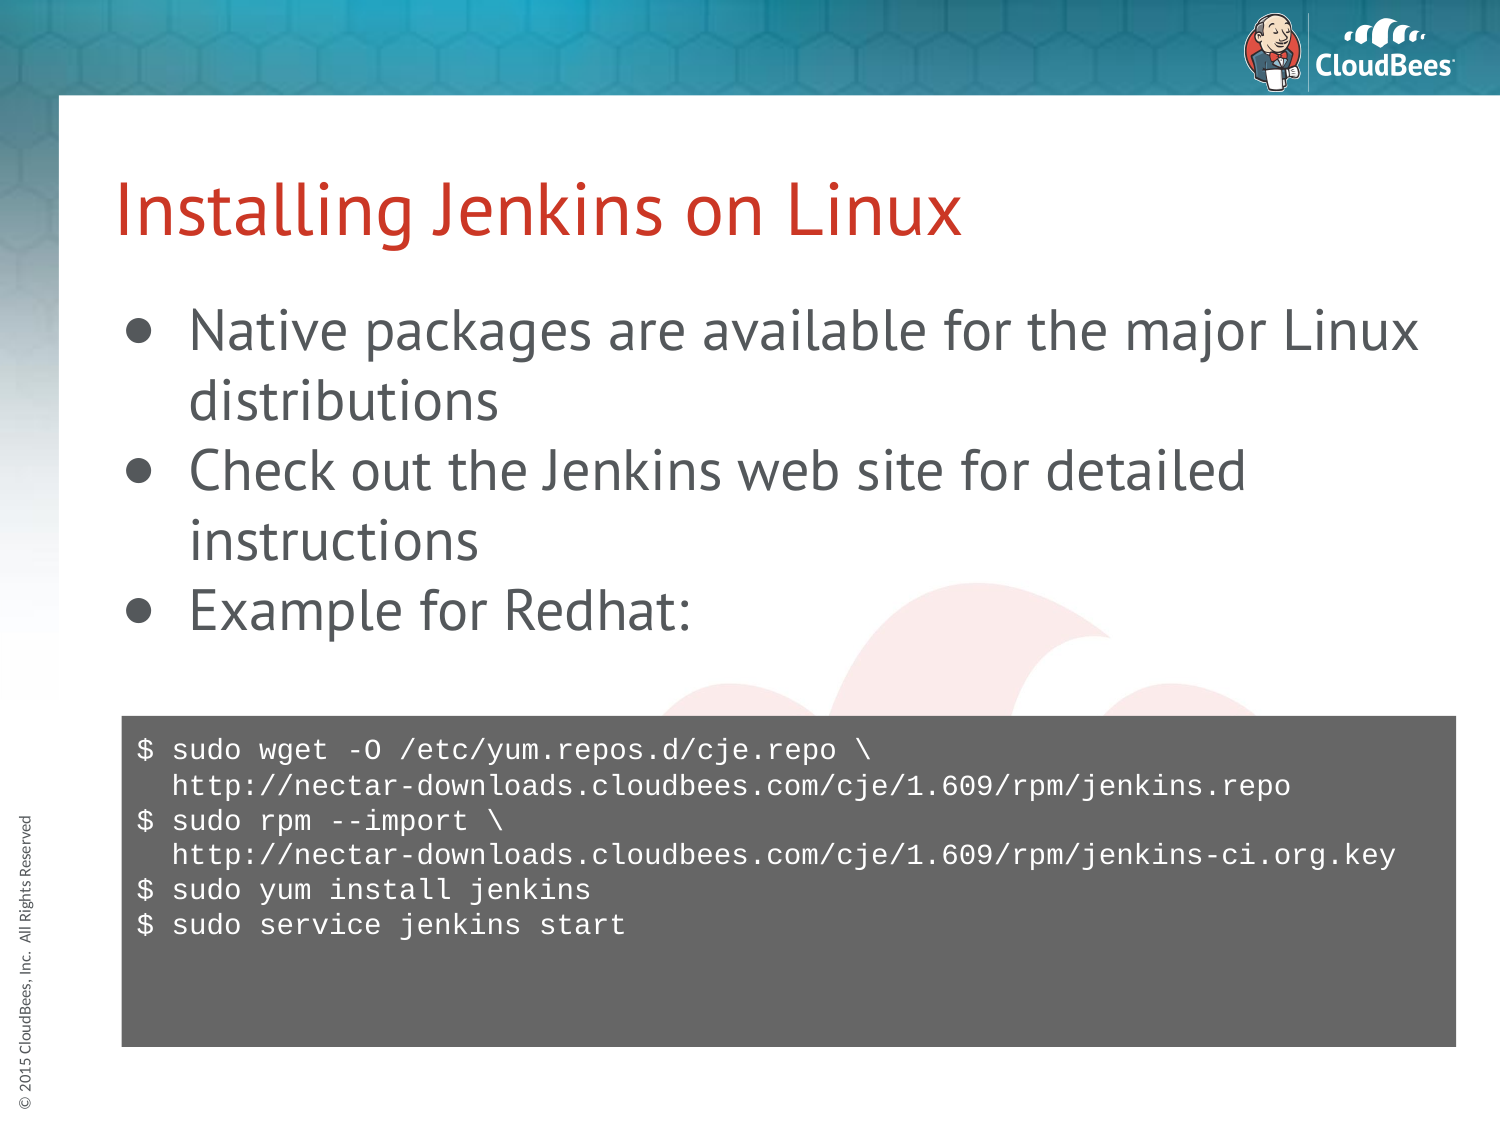

# Installing Jenkins on Linux
Native packages are available for the major Linux distributions
Check out the Jenkins web site for detailed instructions
Example for Redhat:
$ sudo wget -O /etc/yum.repos.d/cje.repo \
  http://nectar-downloads.cloudbees.com/cje/1.609/rpm/jenkins.repo
$ sudo rpm --import \
  http://nectar-downloads.cloudbees.com/cje/1.609/rpm/jenkins-ci.org.key
$ sudo yum install jenkins
$ sudo service jenkins start